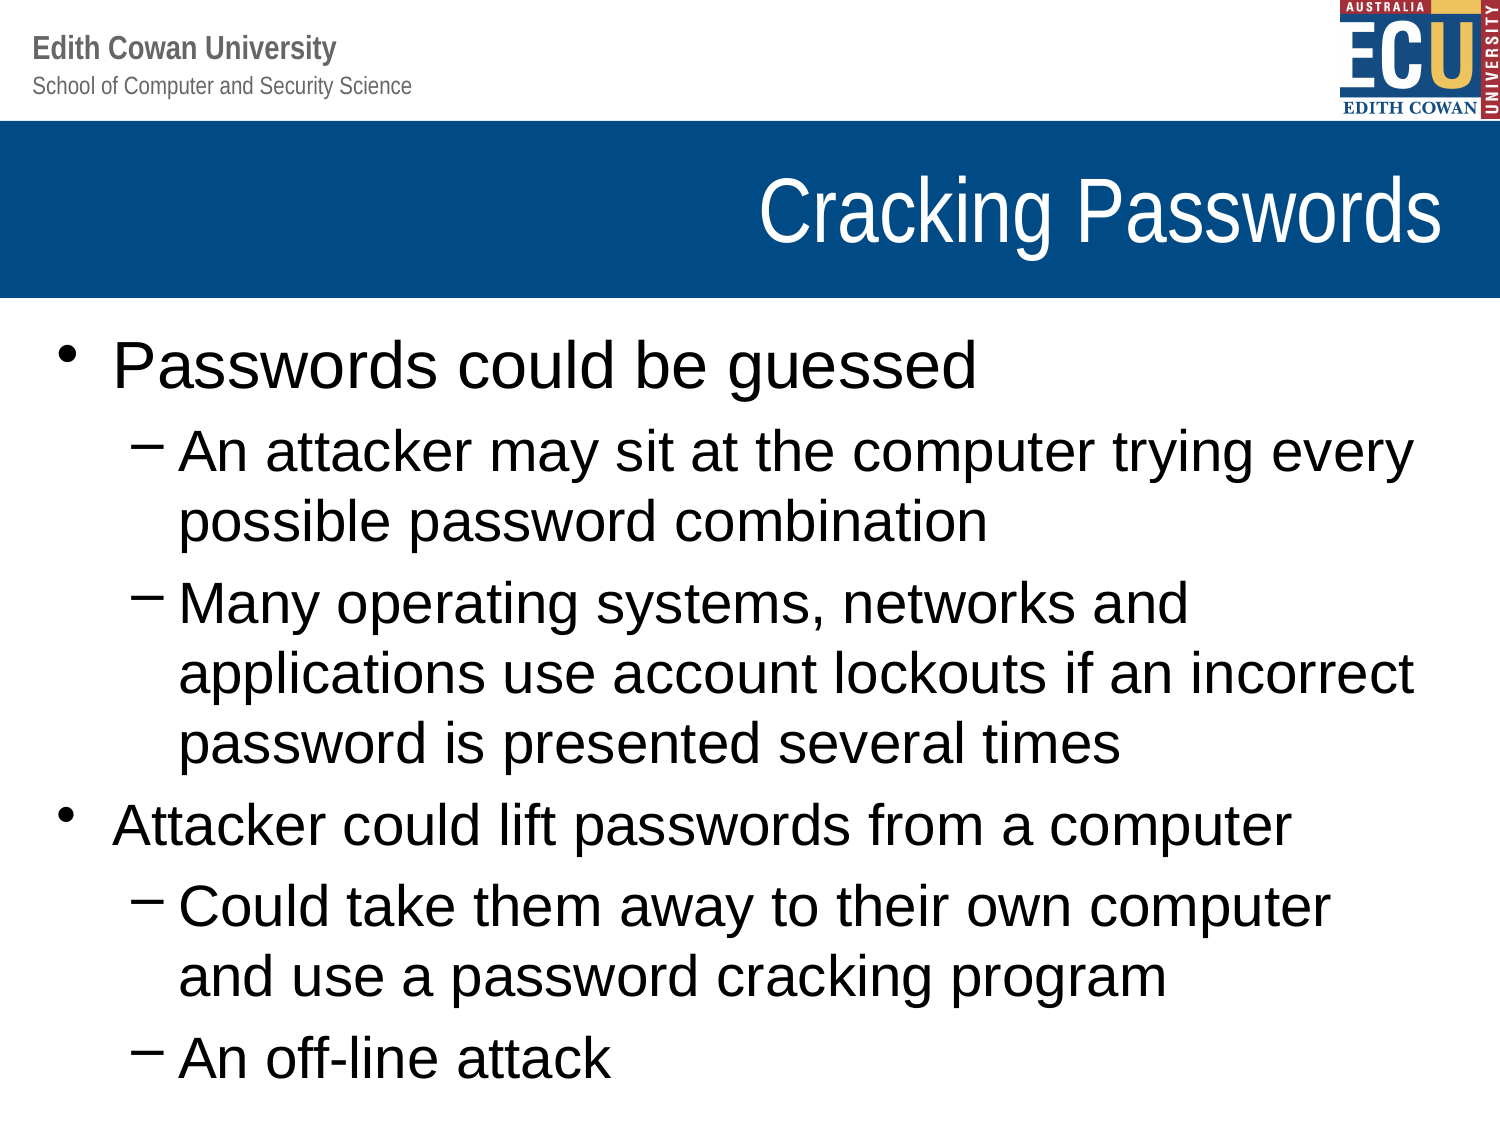

# Cracking Passwords
Passwords could be guessed
An attacker may sit at the computer trying every possible password combination
Many operating systems, networks and applications use account lockouts if an incorrect password is presented several times
Attacker could lift passwords from a computer
Could take them away to their own computer and use a password cracking program
An off-line attack